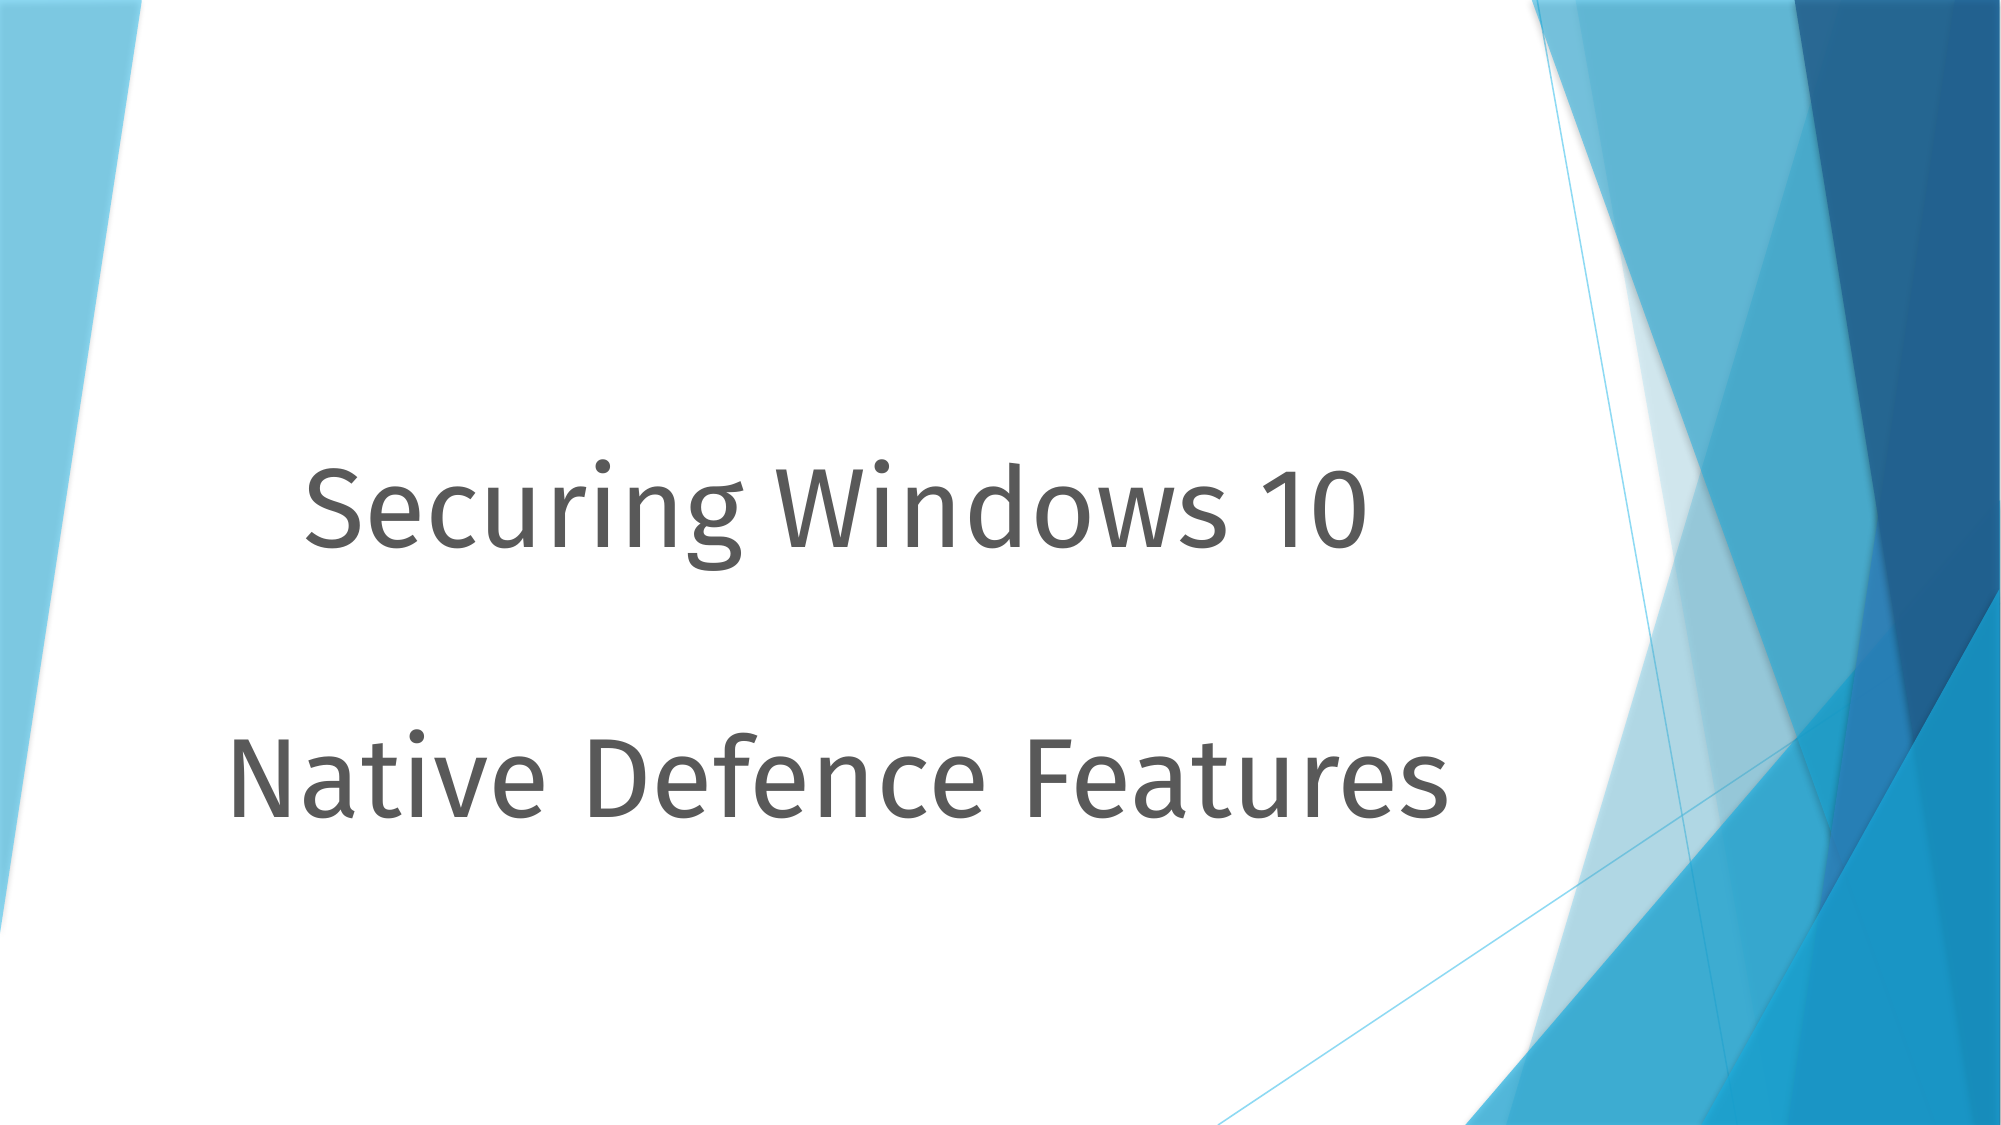

# Securing Windows 10 Native Defence Features